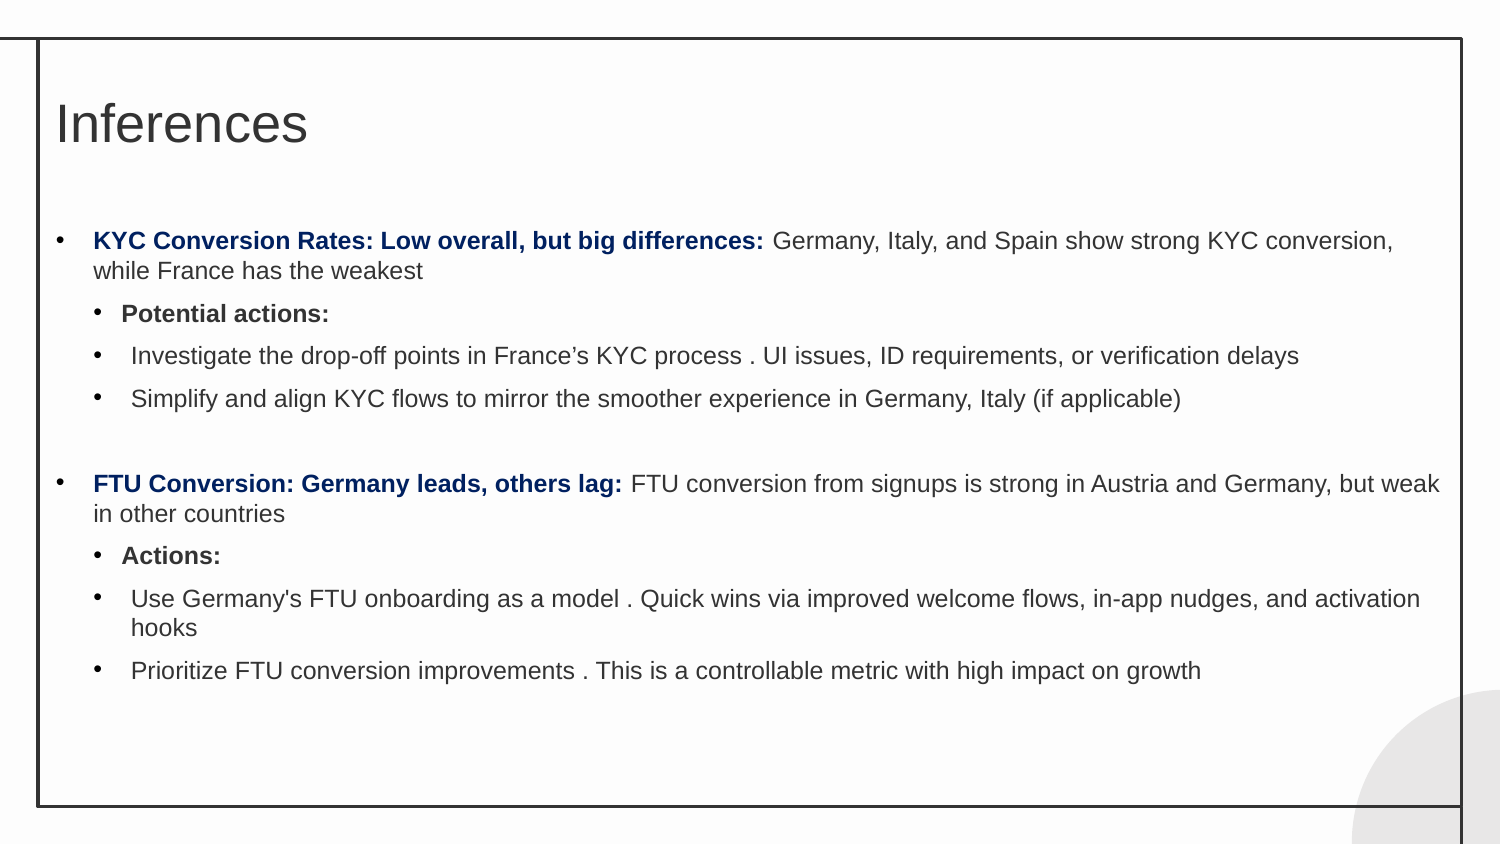

# Inferences
KYC Conversion Rates: Low overall, but big differences: Germany, Italy, and Spain show strong KYC conversion, while France has the weakest
Potential actions:
Investigate the drop-off points in France’s KYC process . UI issues, ID requirements, or verification delays
Simplify and align KYC flows to mirror the smoother experience in Germany, Italy (if applicable)

FTU Conversion: Germany leads, others lag: FTU conversion from signups is strong in Austria and Germany, but weak in other countries
Actions:
Use Germany's FTU onboarding as a model . Quick wins via improved welcome flows, in-app nudges, and activation hooks
Prioritize FTU conversion improvements . This is a controllable metric with high impact on growth